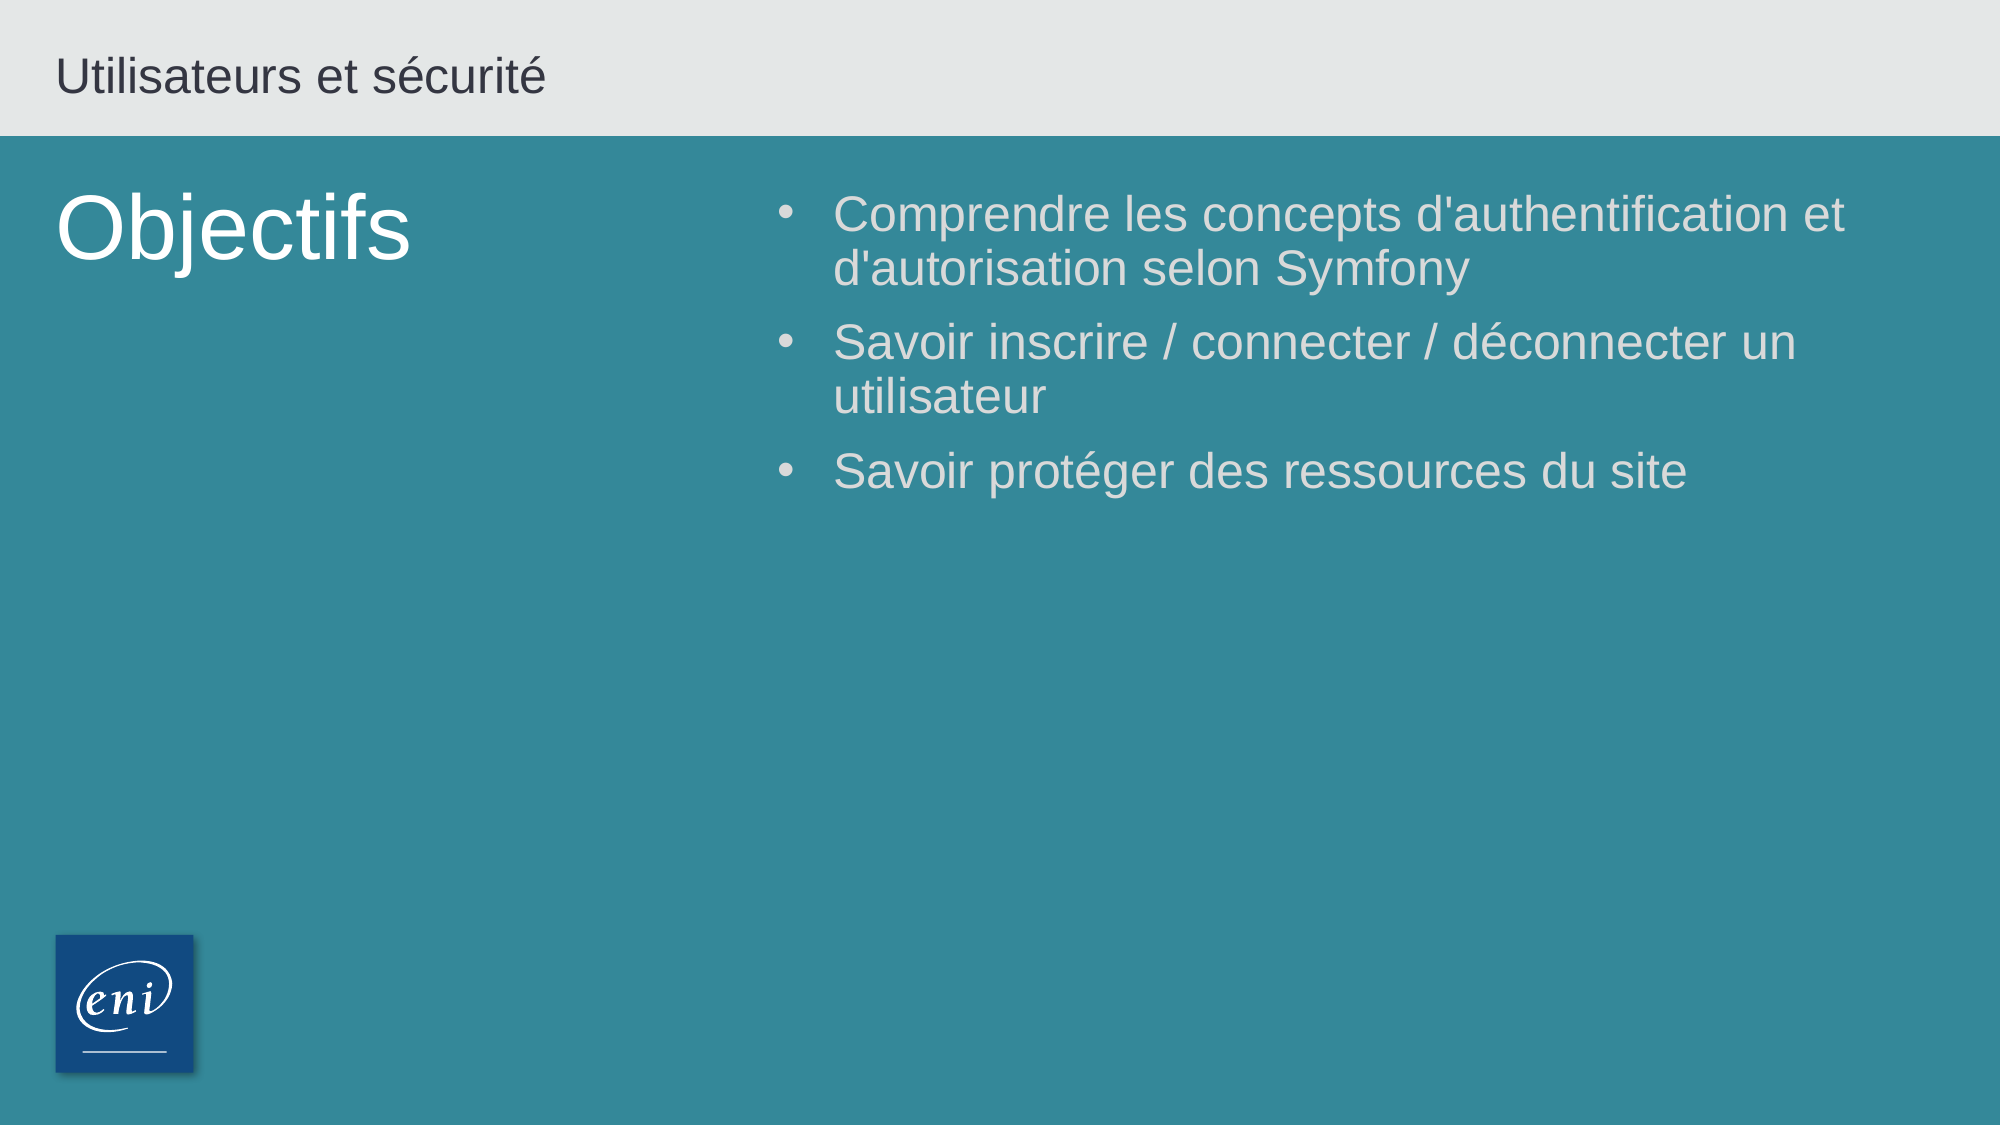

Utilisateurs et sécurité
# Objectifs
Comprendre les concepts d'authentification et d'autorisation selon Symfony
Savoir inscrire / connecter / déconnecter un utilisateur
Savoir protéger des ressources du site